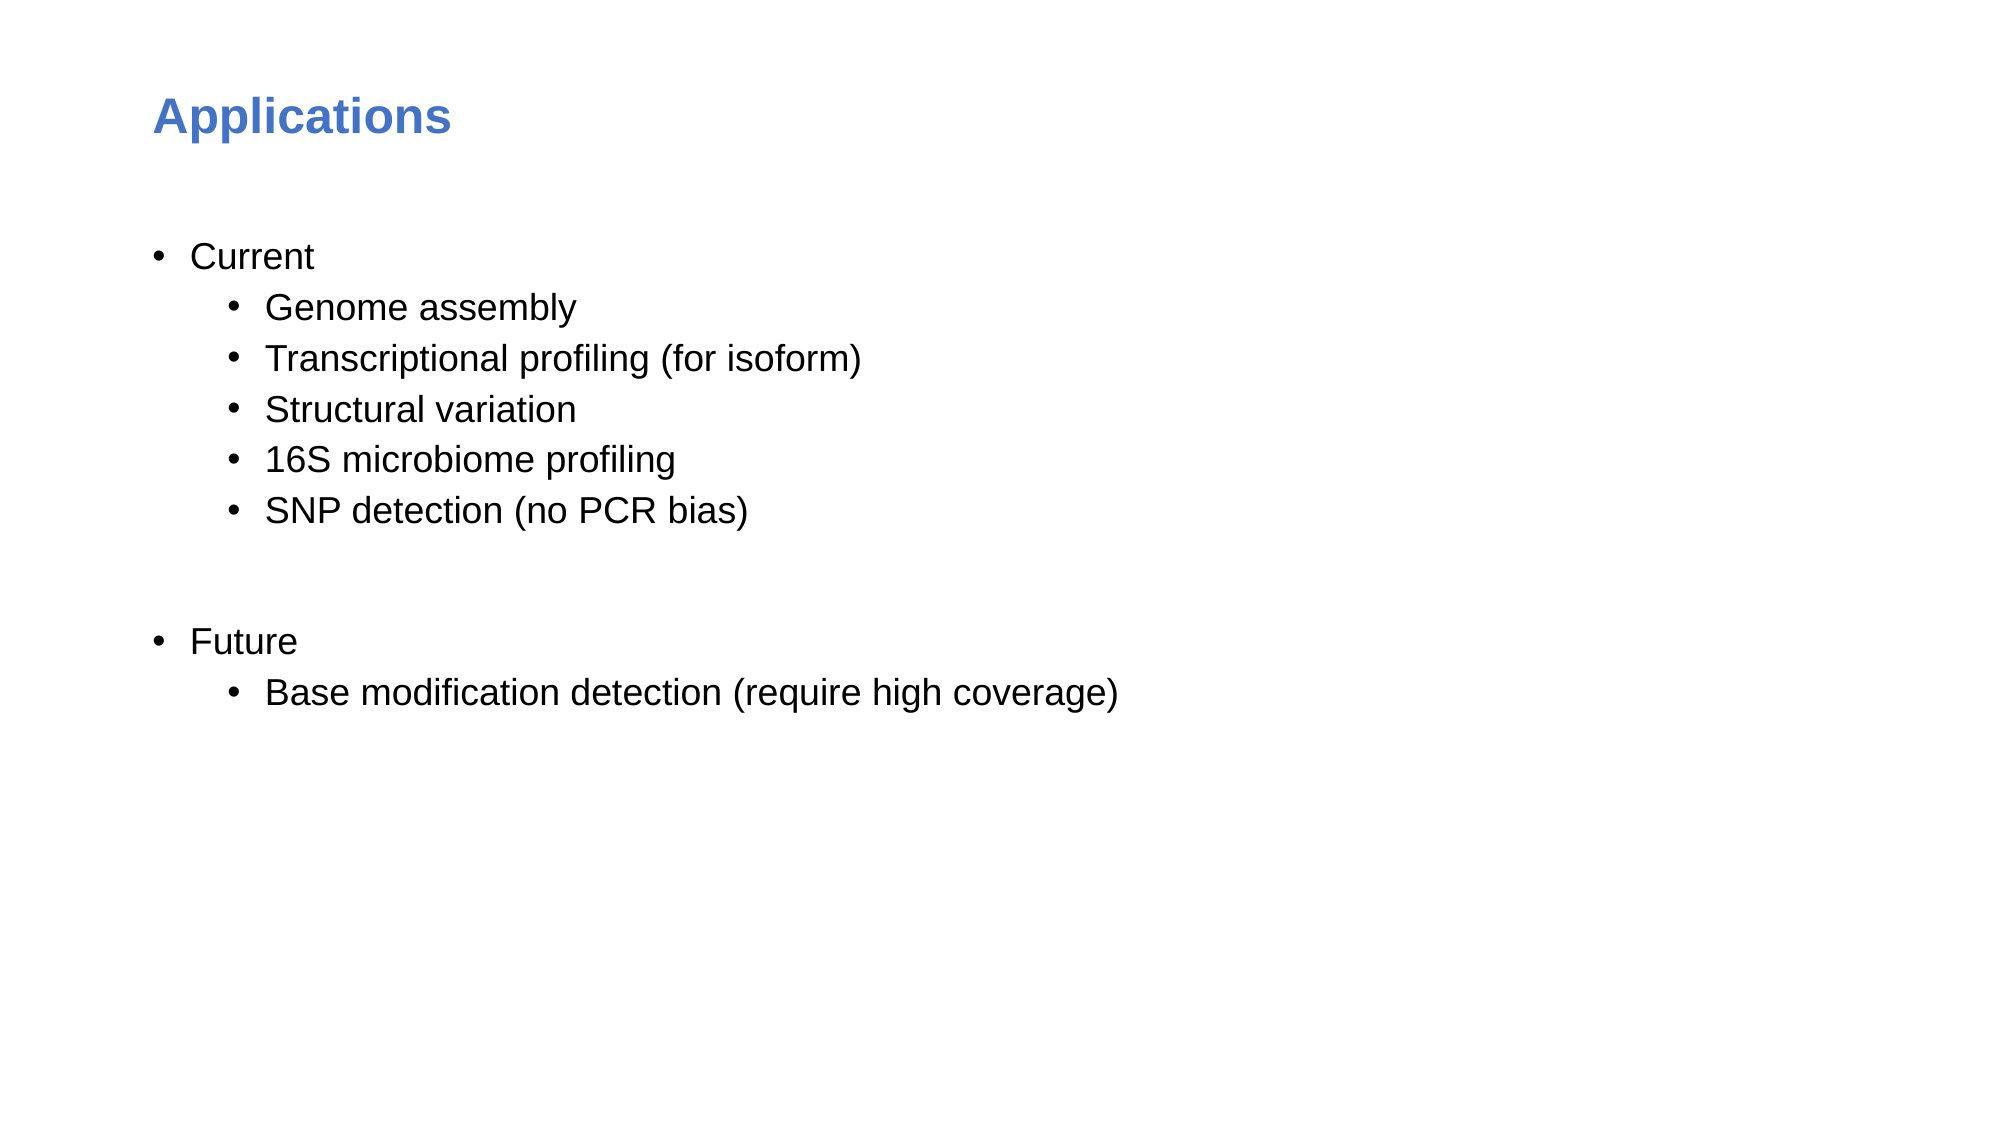

# Applications
Current
Genome assembly
Transcriptional profiling (for isoform)
Structural variation
16S microbiome profiling
SNP detection (no PCR bias)

Future
Base modification detection (require high coverage)